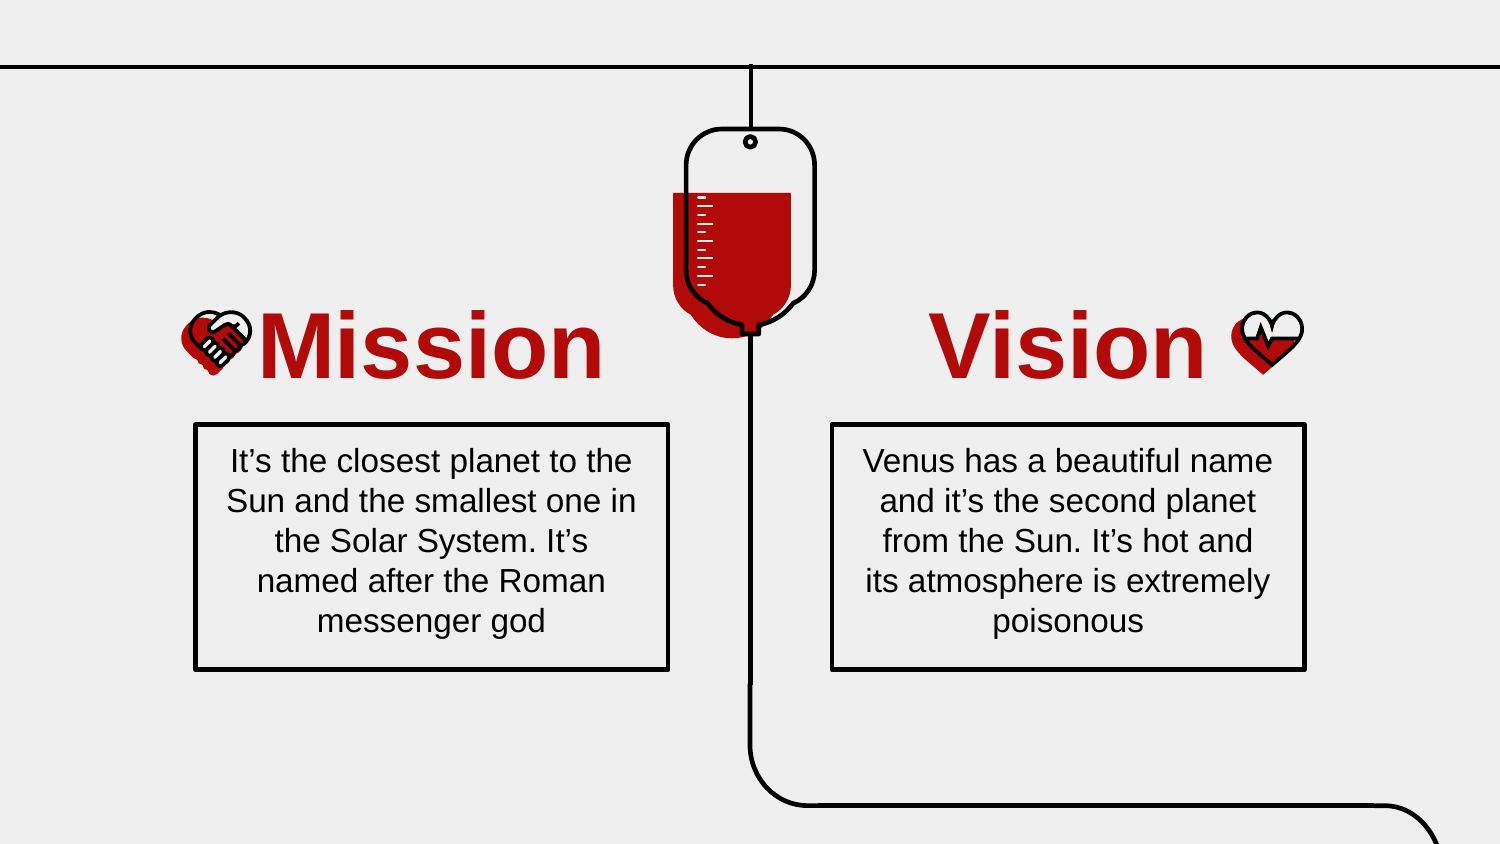

# Mission
Vision

It’s the closest planet to the Sun and the smallest one in the Solar System. It’s named after the Roman messenger god
Venus has a beautiful name and it’s the second planet from the Sun. It’s hot and its atmosphere is extremely poisonous